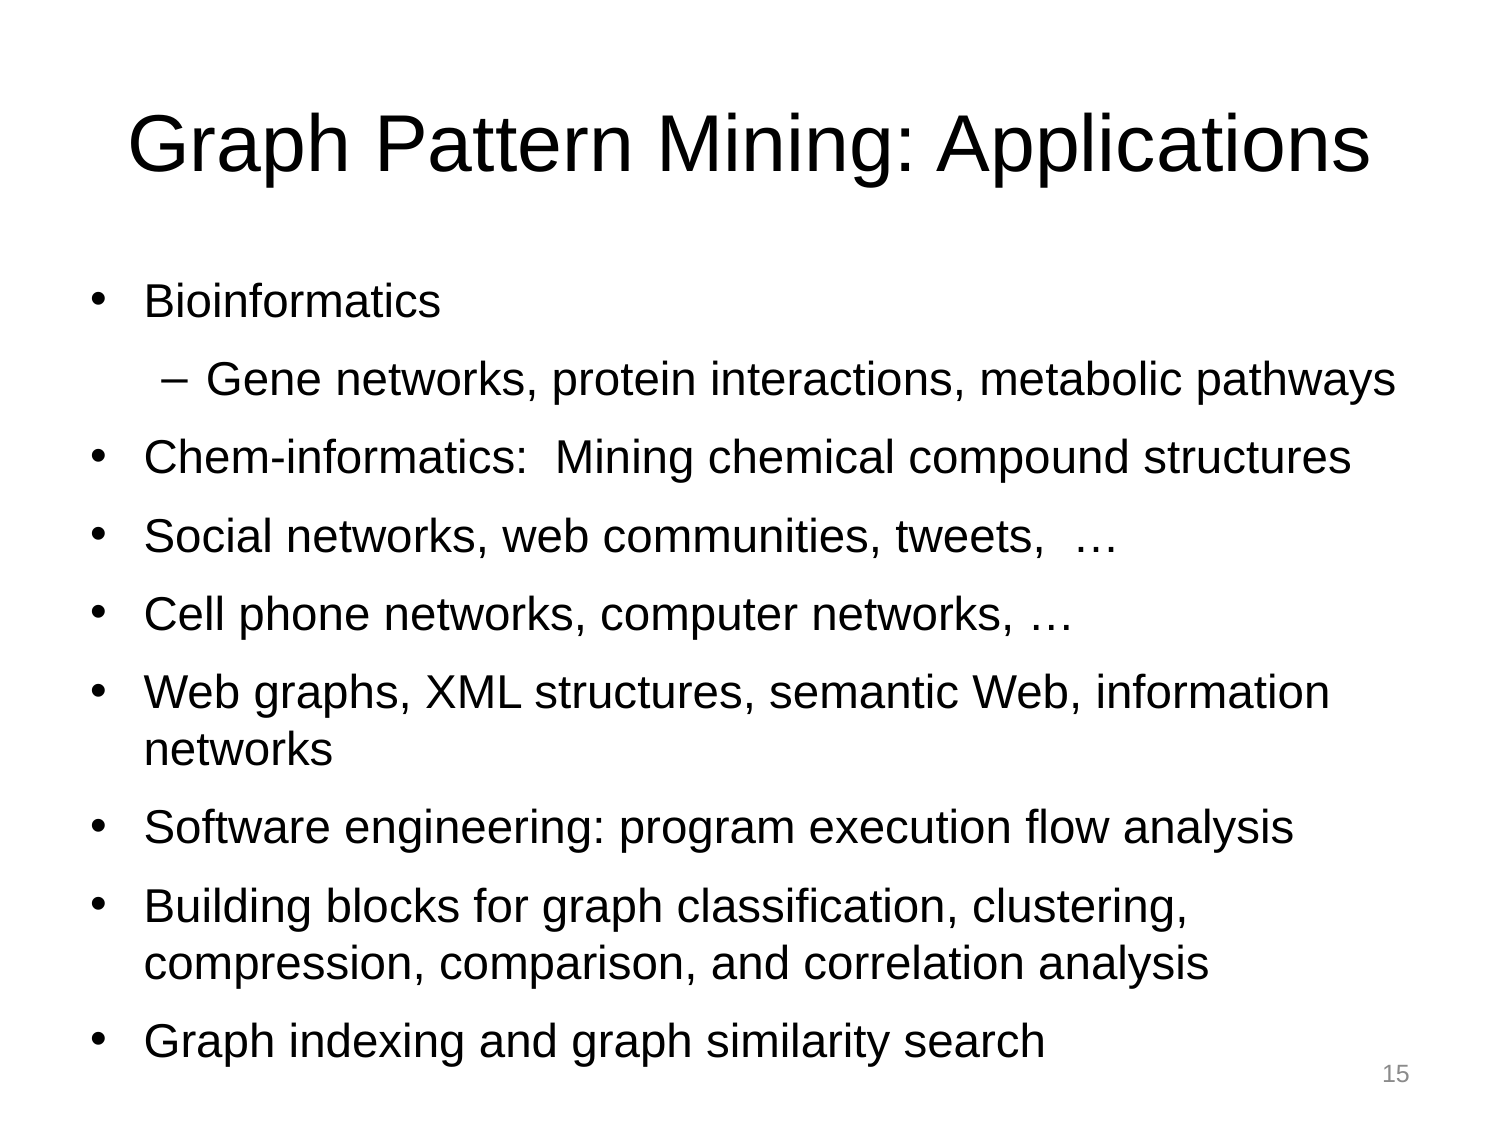

# Graph Pattern Mining: Applications
Bioinformatics
Gene networks, protein interactions, metabolic pathways
Chem-informatics:  Mining chemical compound structures
Social networks, web communities, tweets,  …
Cell phone networks, computer networks, …
Web graphs, XML structures, semantic Web, information networks
Software engineering: program execution flow analysis
Building blocks for graph classification, clustering, compression, comparison, and correlation analysis
Graph indexing and graph similarity search
15